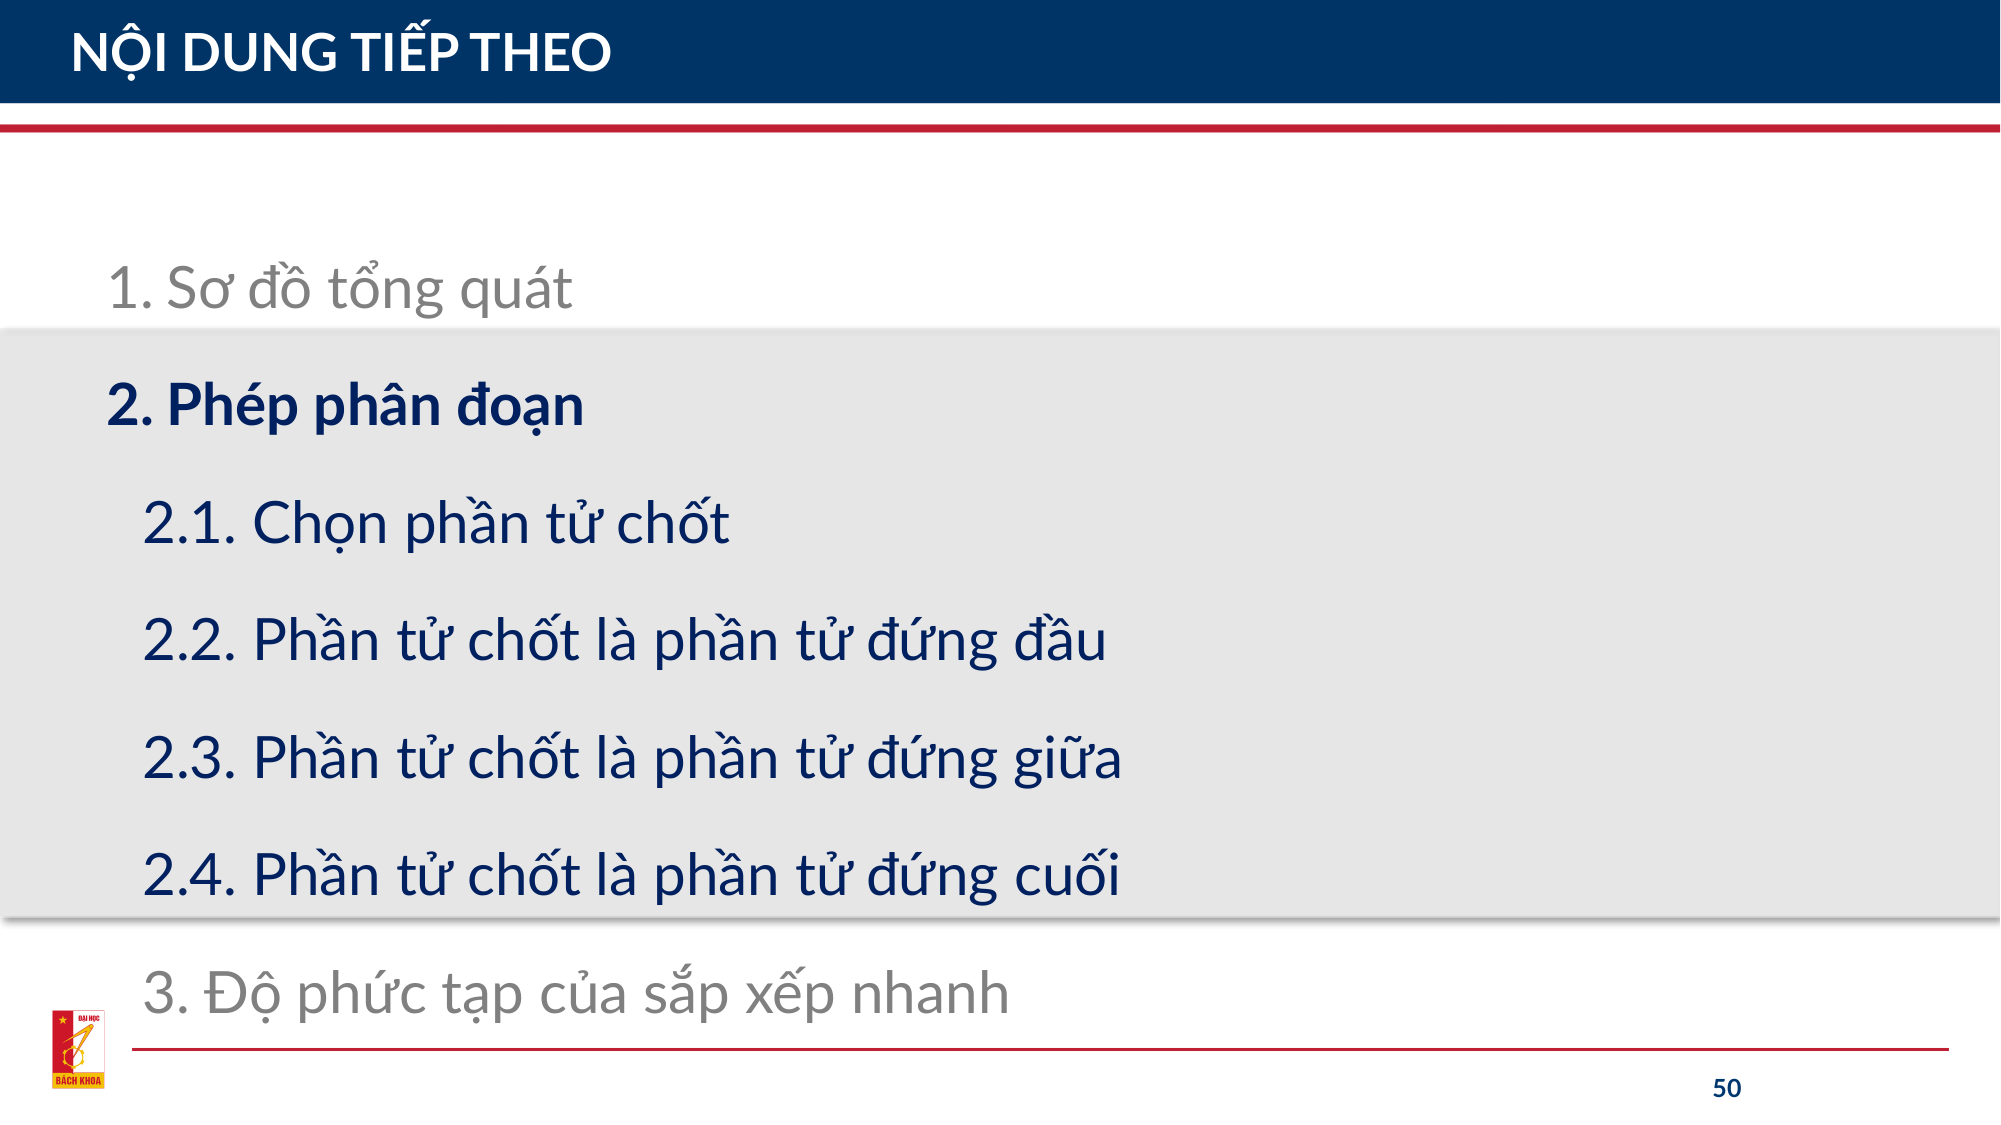

# NỘI DUNG TIẾP THEO

Sơ đồ tổng quát
Phép phân đoạn
2.1. Chọn phần tử chốt
2.2. Phần tử chốt là phần tử đứng đầu
2.3. Phần tử chốt là phần tử đứng giữa
2.4. Phần tử chốt là phần tử đứng cuối
3. Độ phức tạp của sắp xếp nhanh

50